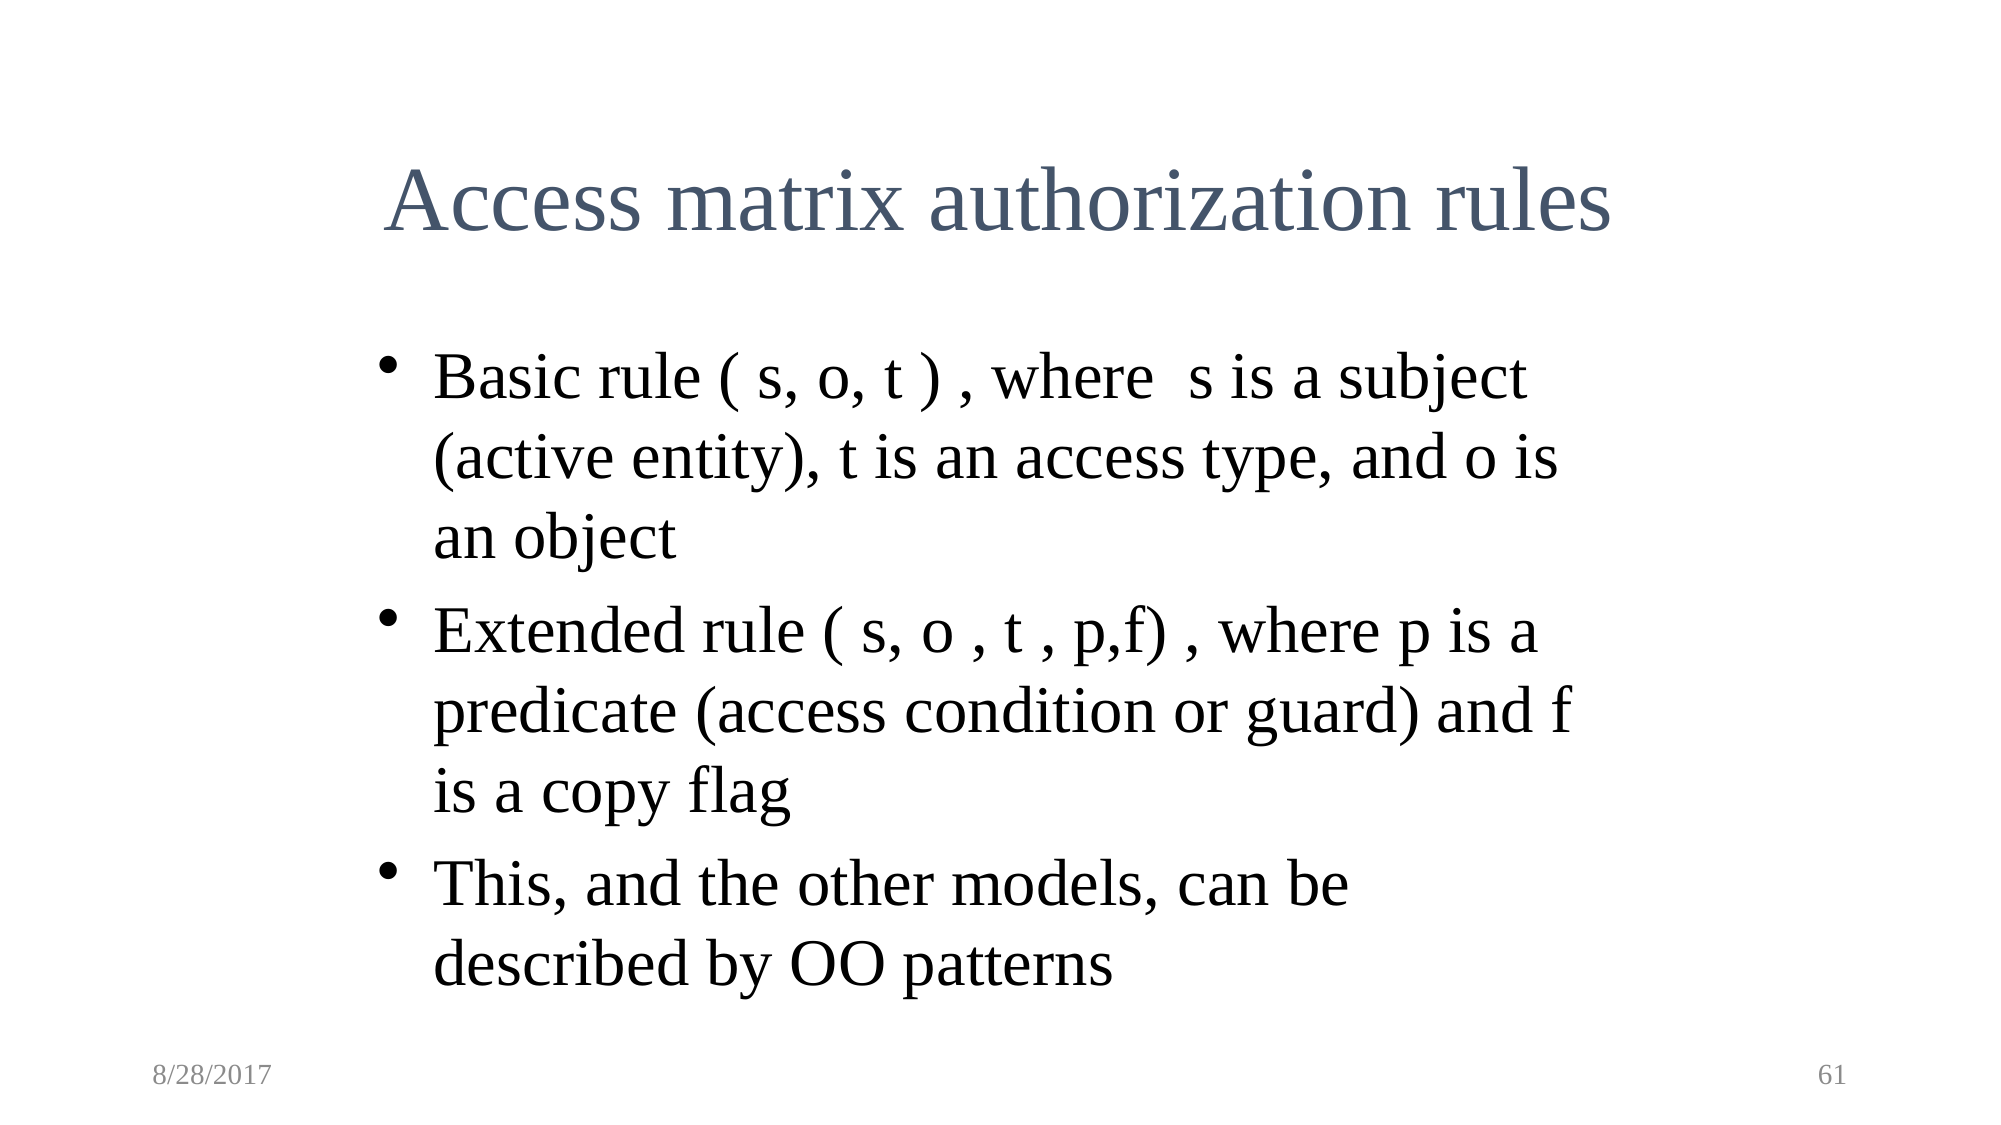

Access matrix authorization rules
Basic rule ( s, o, t ) , where  s is a subject (active entity), t is an access type, and o is an object
Extended rule ( s, o , t , p,f) , where p is a predicate (access condition or guard) and f is a copy flag
This, and the other models, can be described by OO patterns
8/28/2017
61